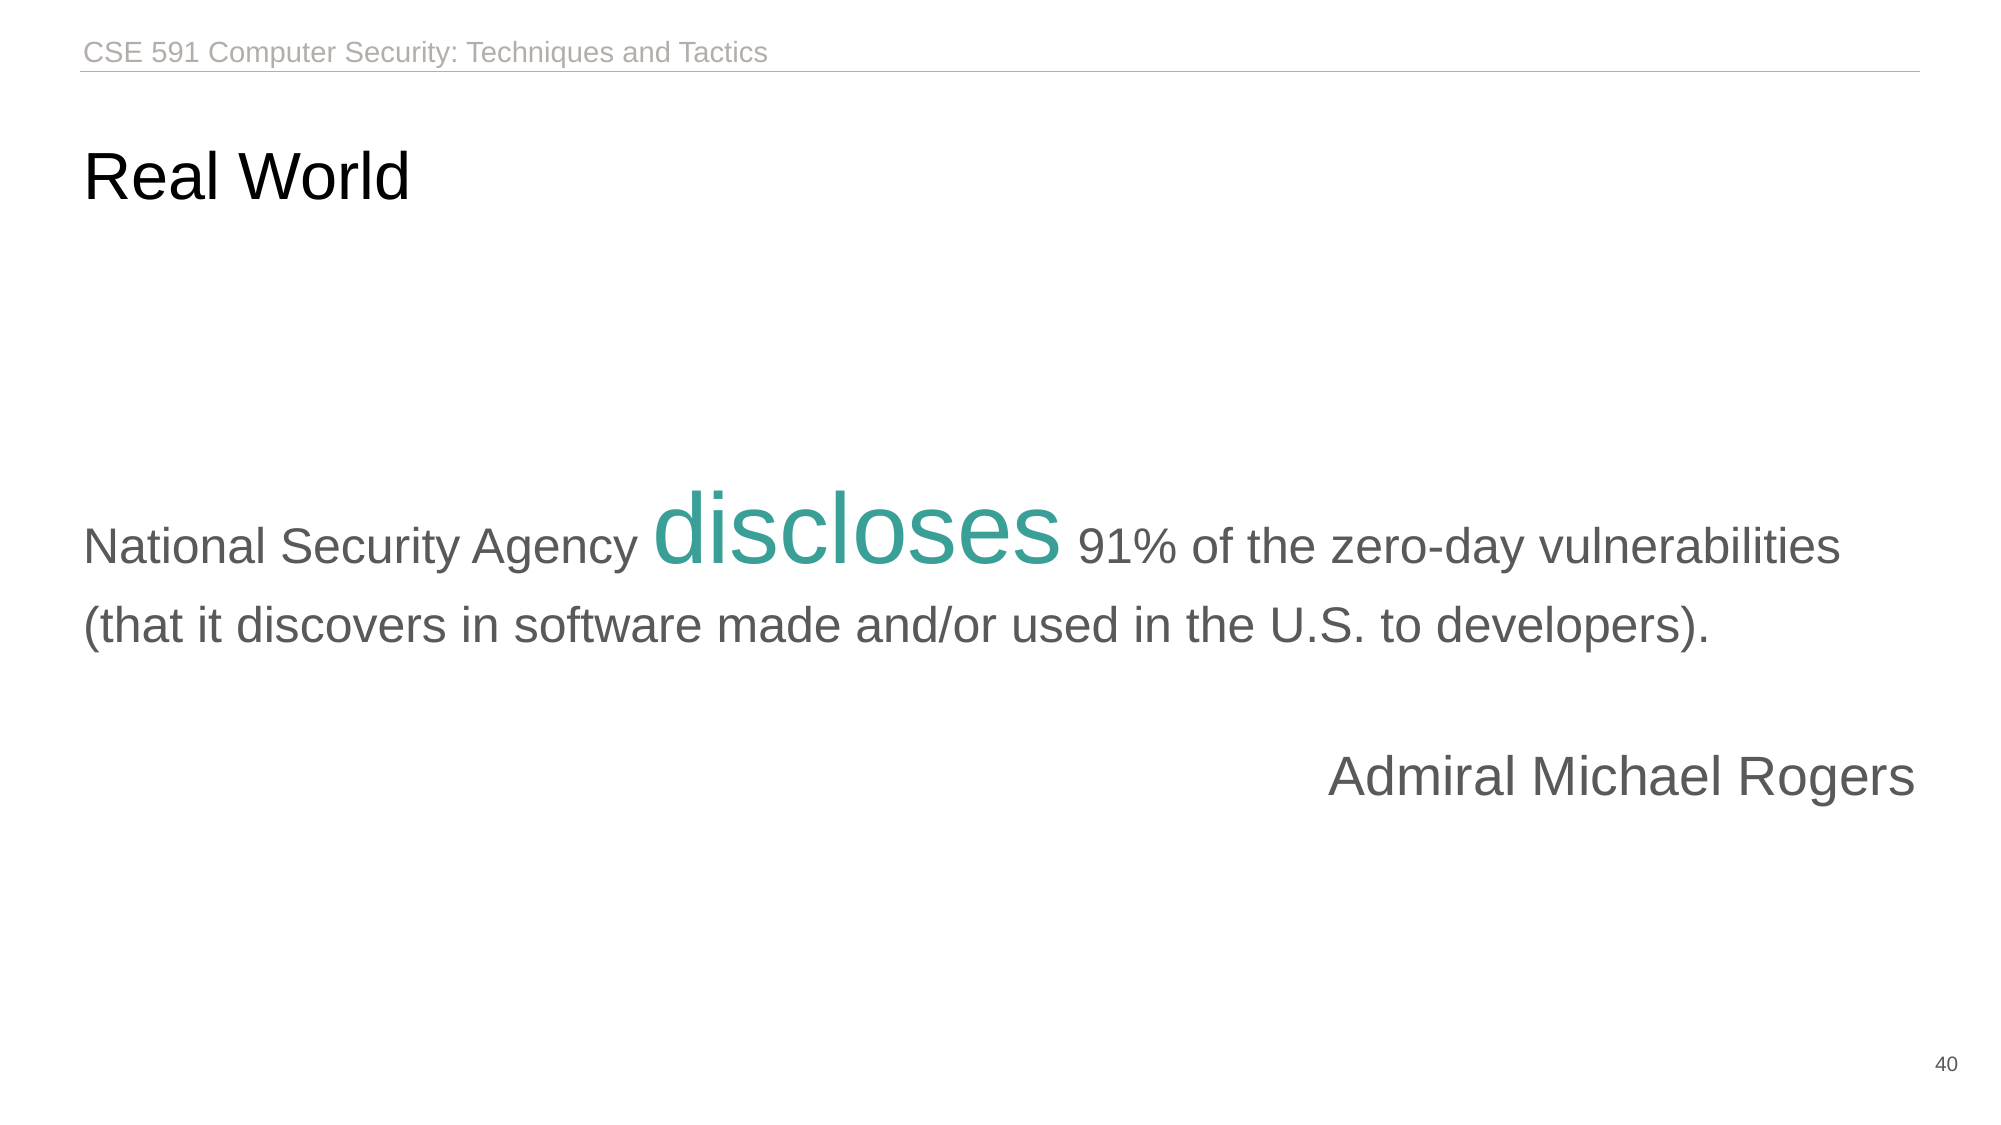

# Real World
National Security Agency discloses 91% of the zero-day vulnerabilities (that it discovers in software made and/or used in the U.S. to developers).

 Admiral Michael Rogers
40